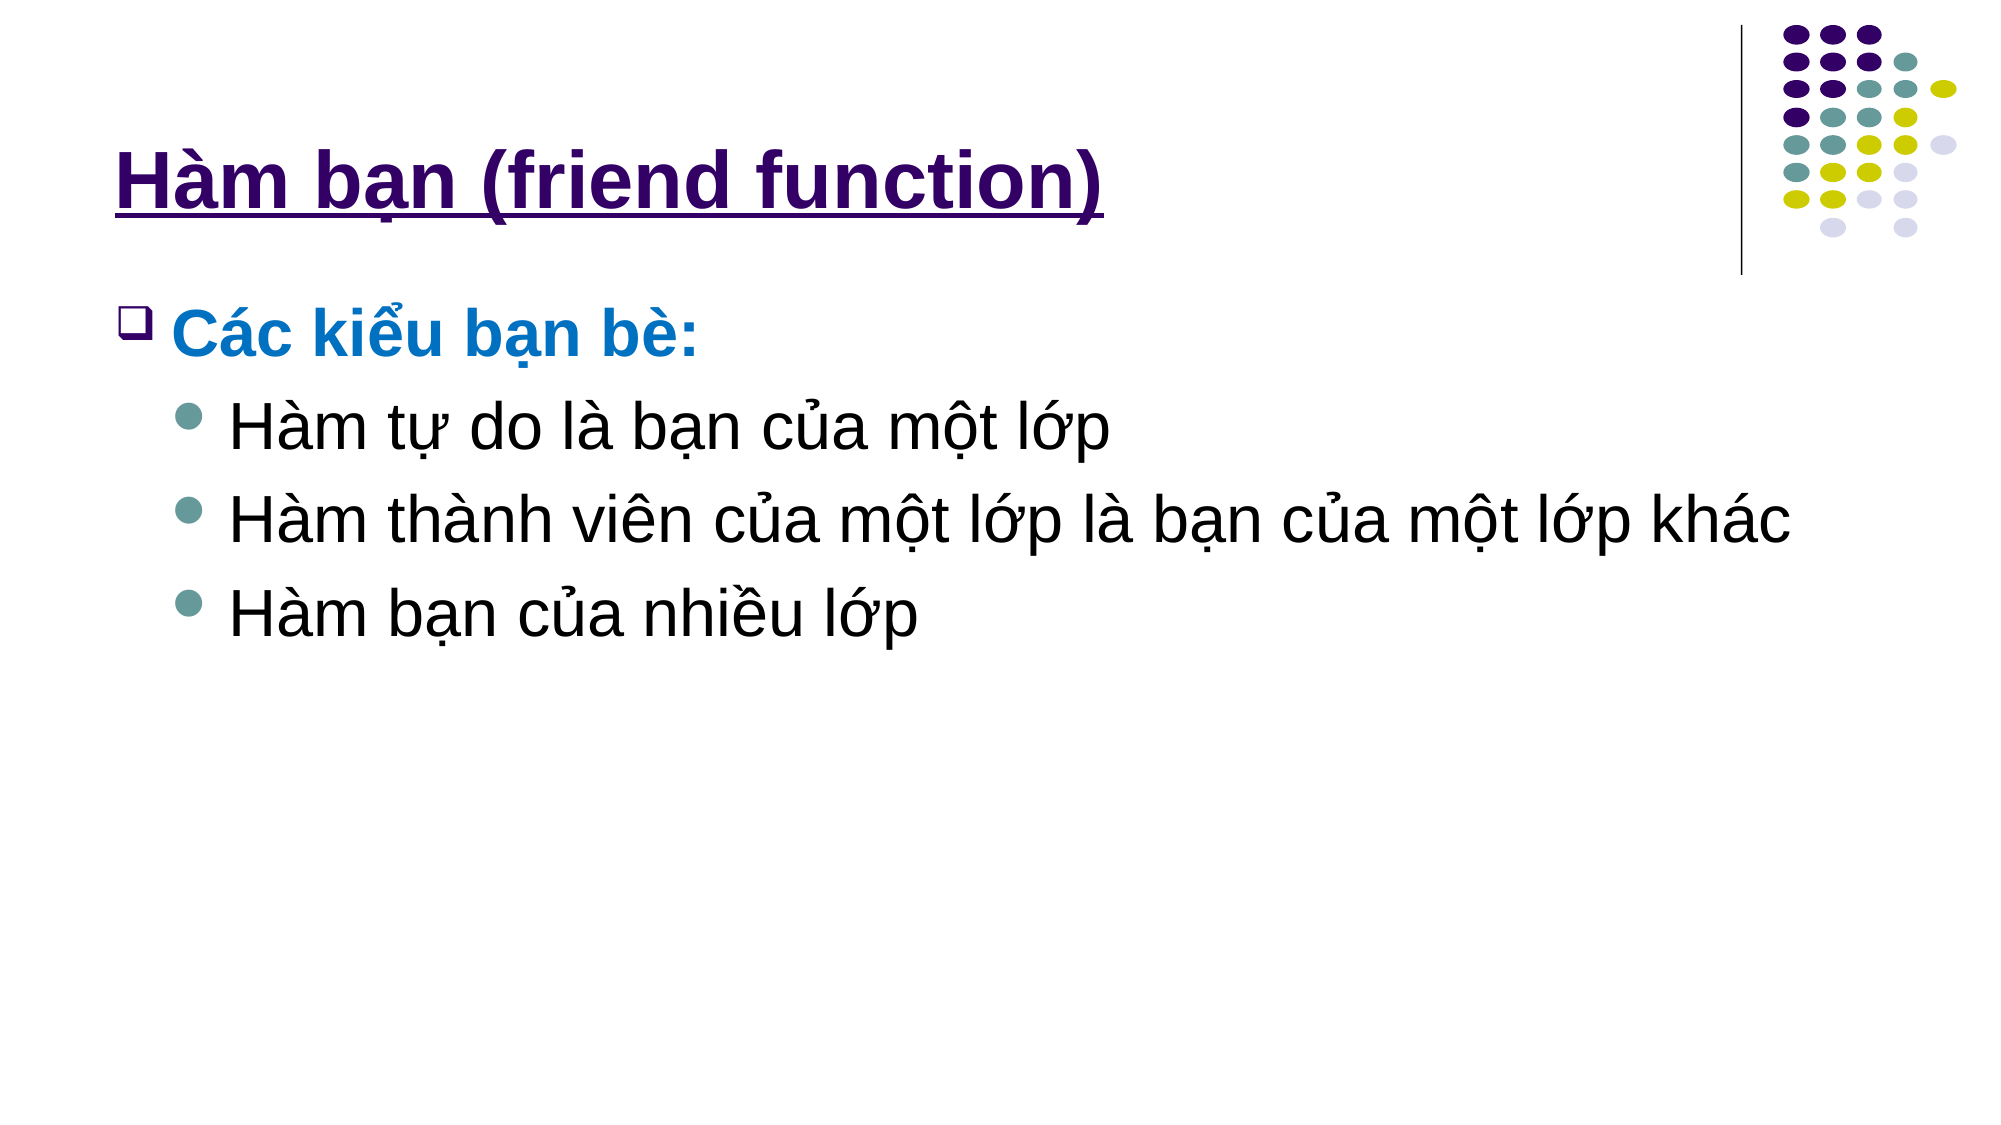

# Hàm bạn (friend function)
Các kiểu bạn bè:
Hàm tự do là bạn của một lớp
Hàm thành viên của một lớp là bạn của một lớp khác
Hàm bạn của nhiều lớp